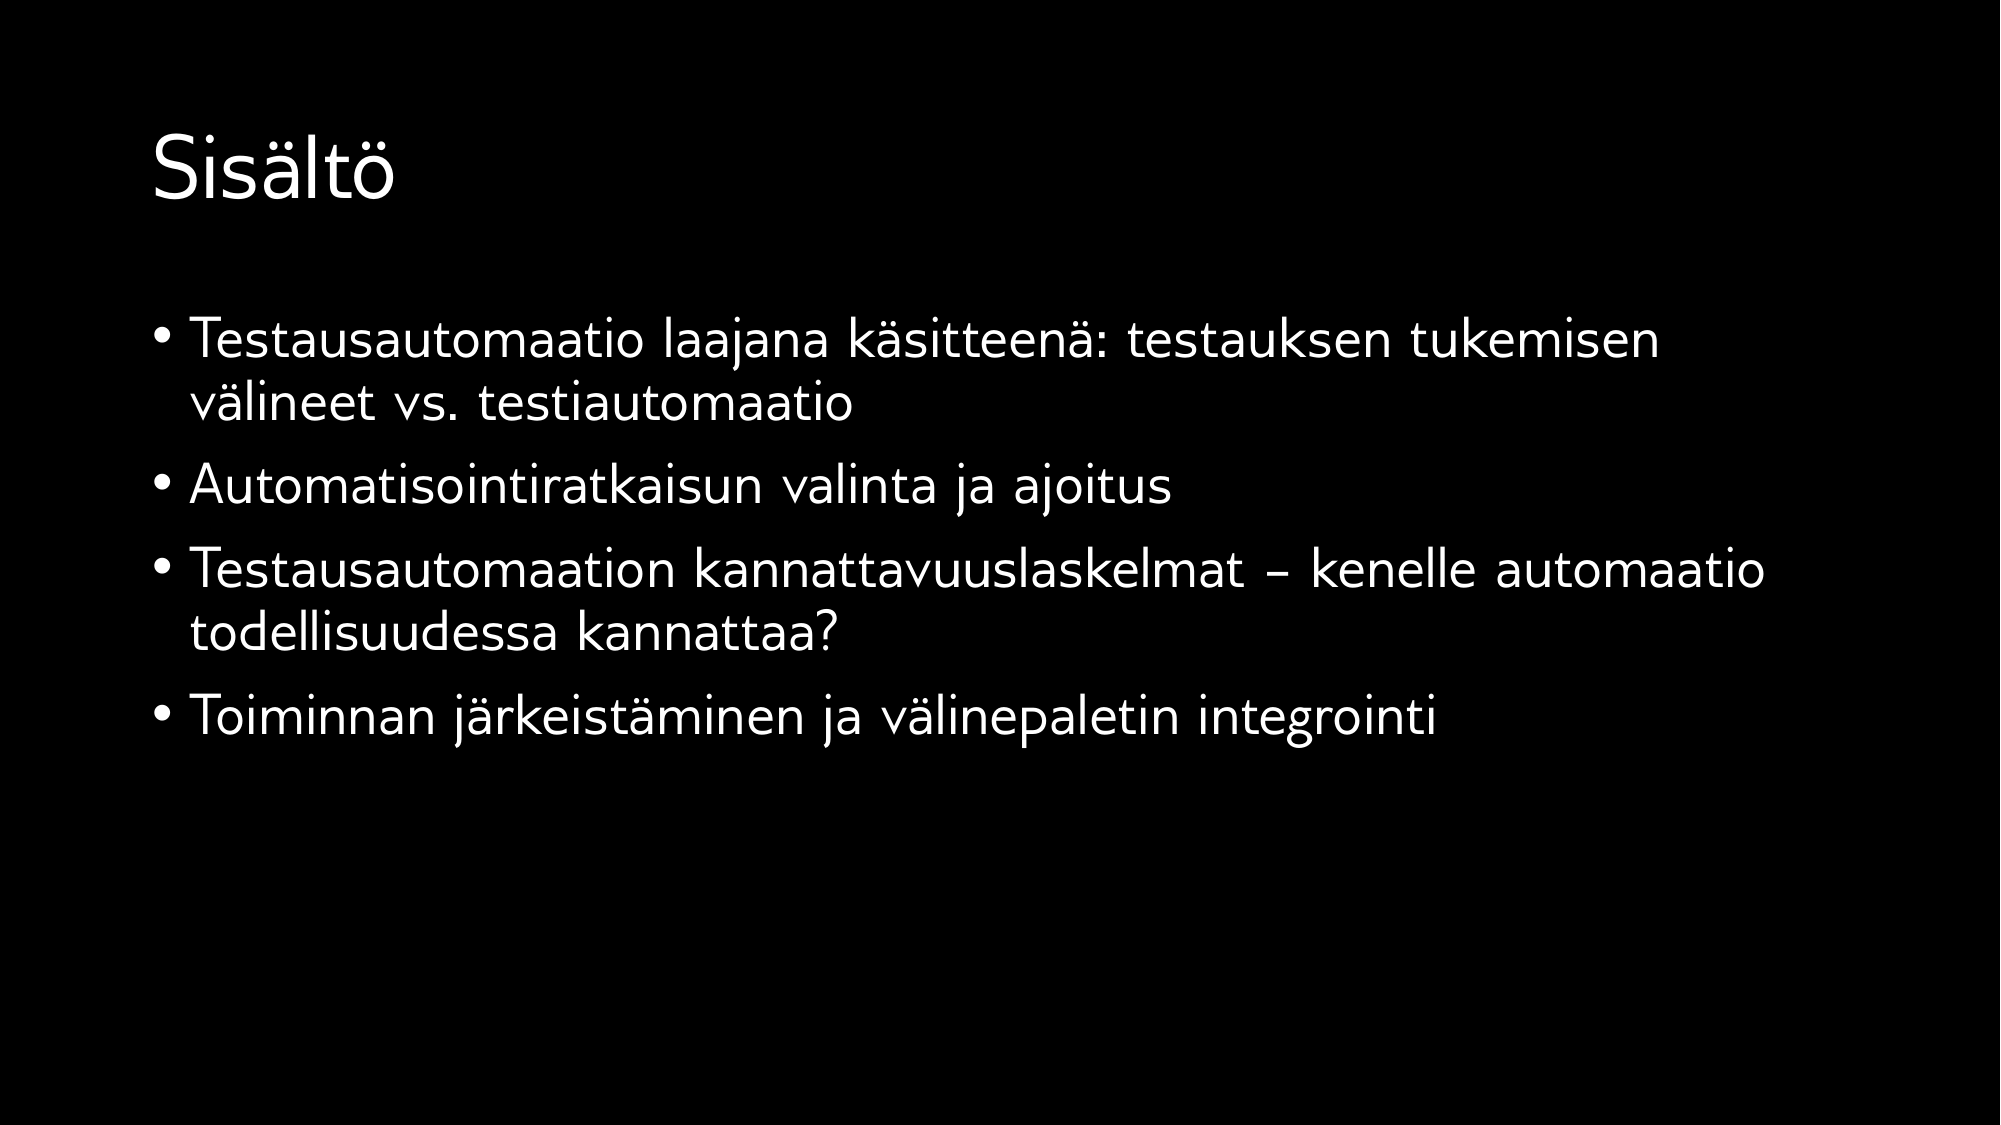

# Sisältö
Testausautomaatio laajana käsitteenä: testauksen tukemisen välineet vs. testiautomaatio
Automatisointiratkaisun valinta ja ajoitus
Testausautomaation kannattavuuslaskelmat – kenelle automaatio todellisuudessa kannattaa?
Toiminnan järkeistäminen ja välinepaletin integrointi